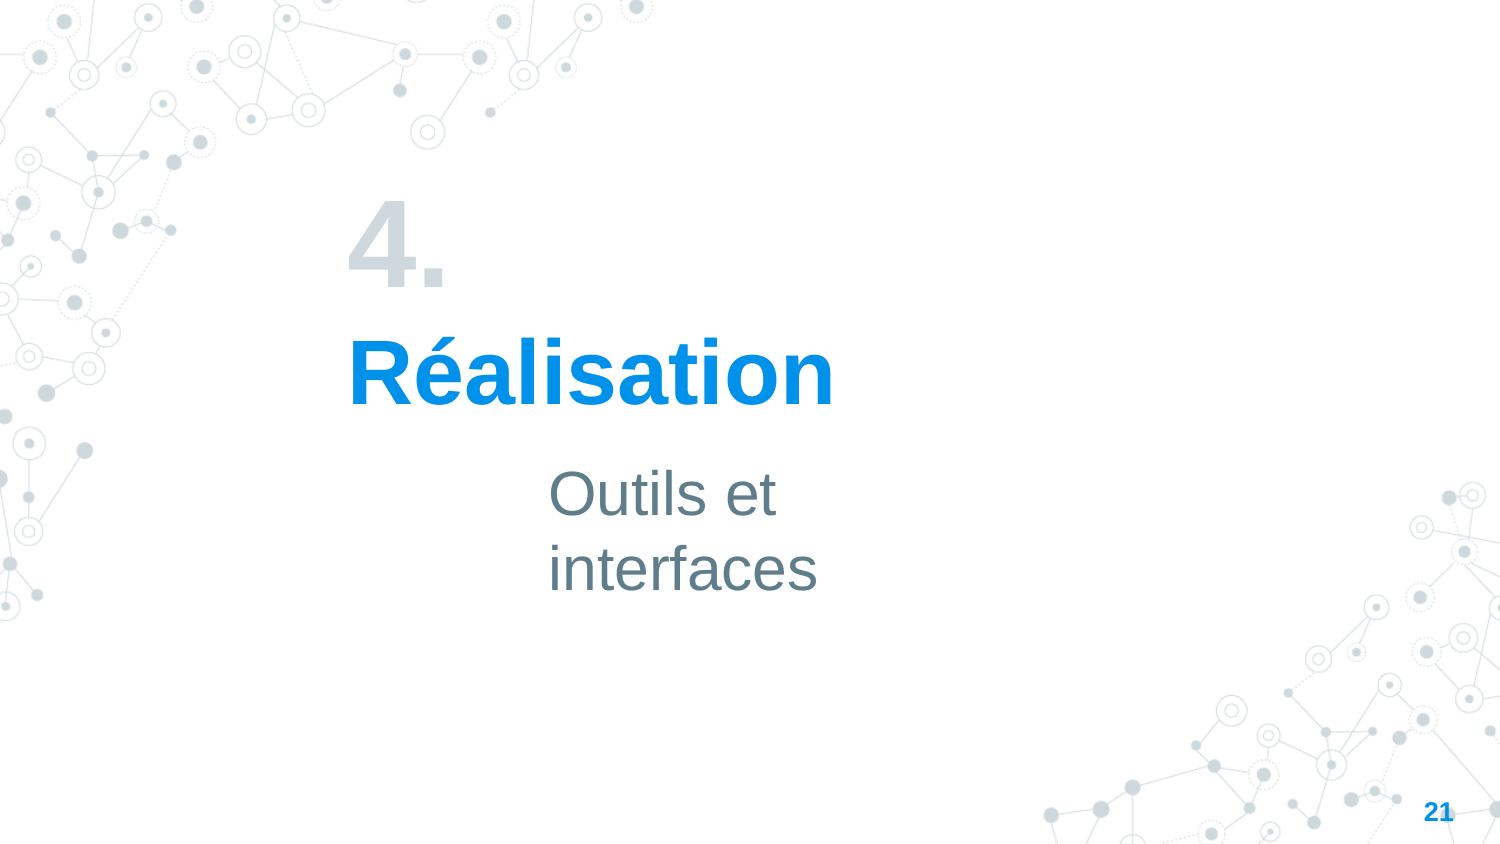

# 4.
Réalisation
Outils et interfaces
21